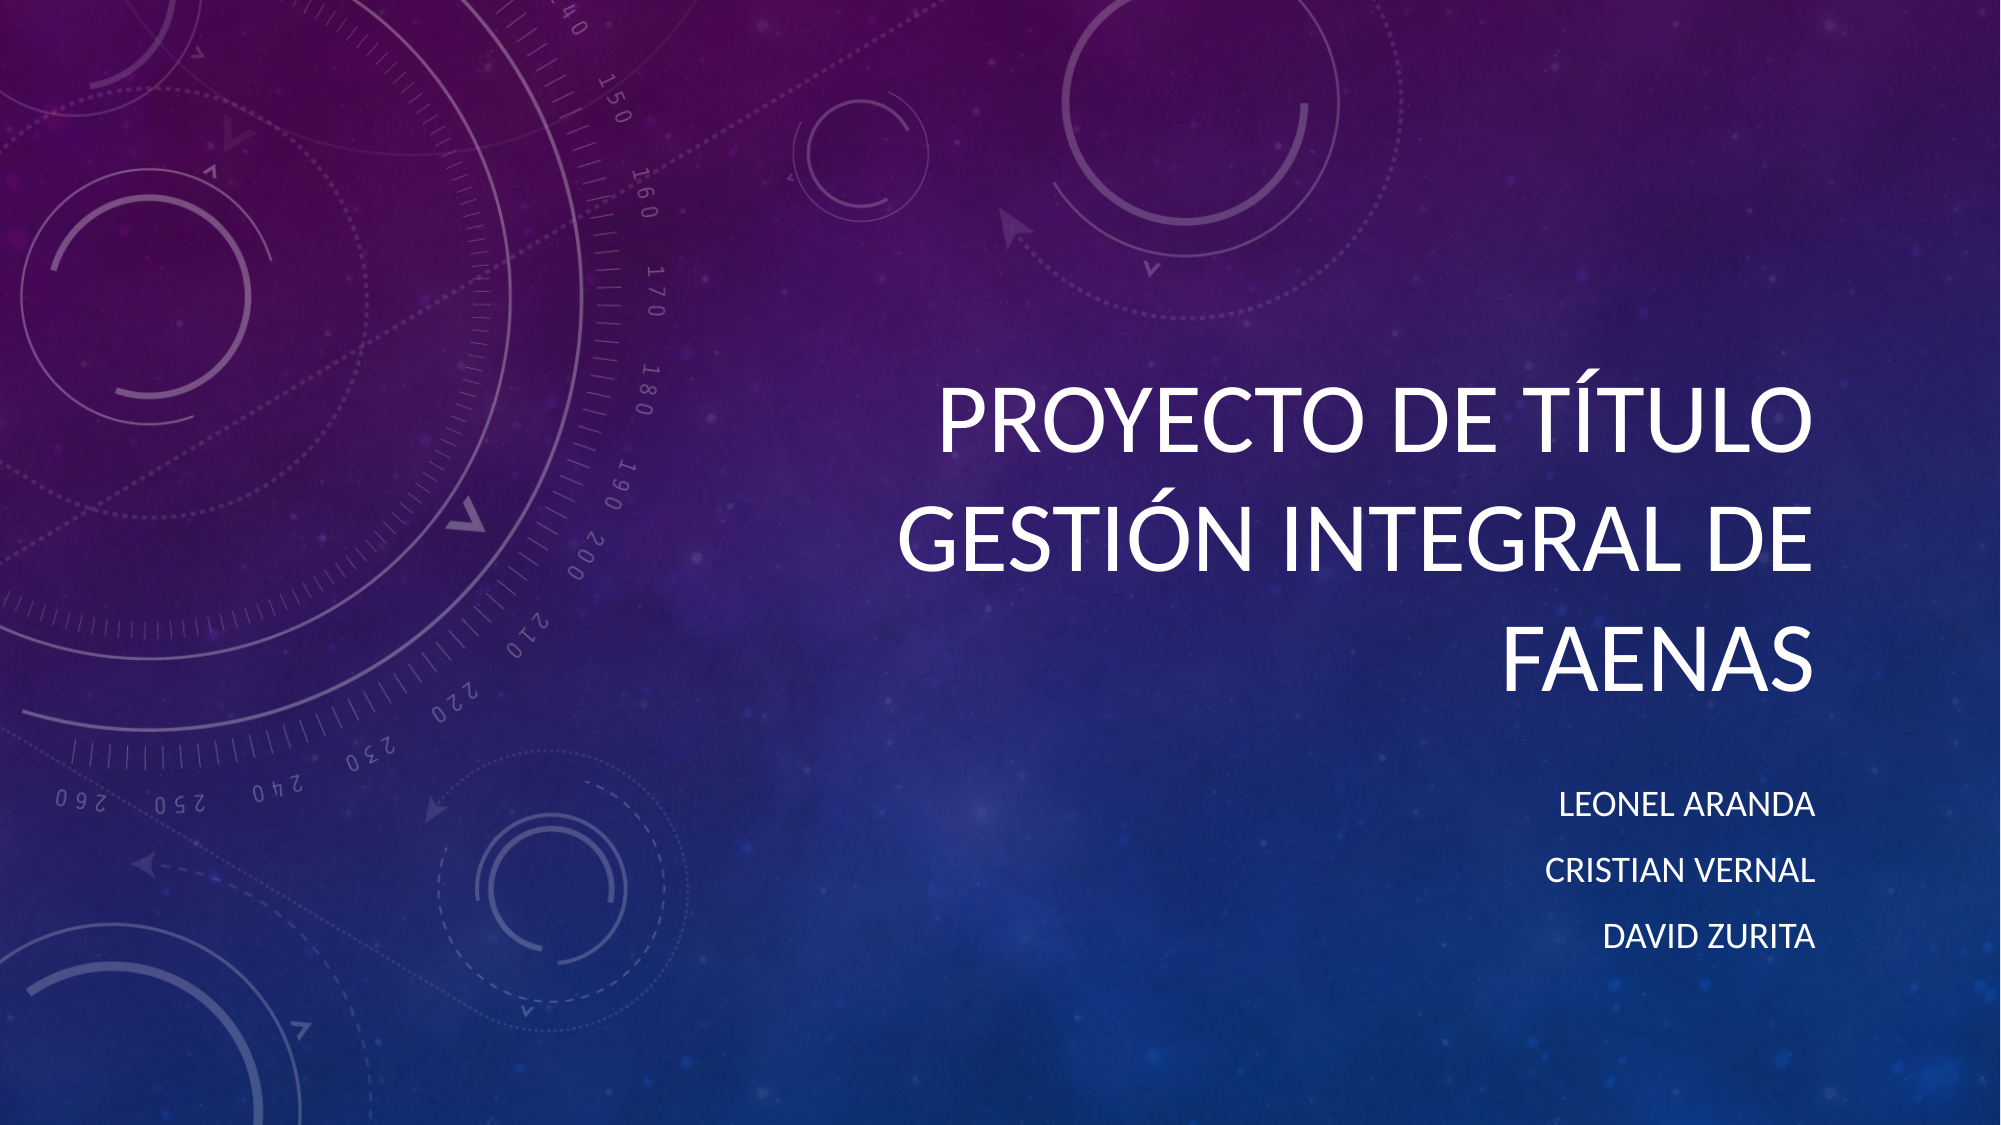

# Proyecto de título Gestión Integral de faenas
Leonel Aranda
Cristian vernal
David zurita